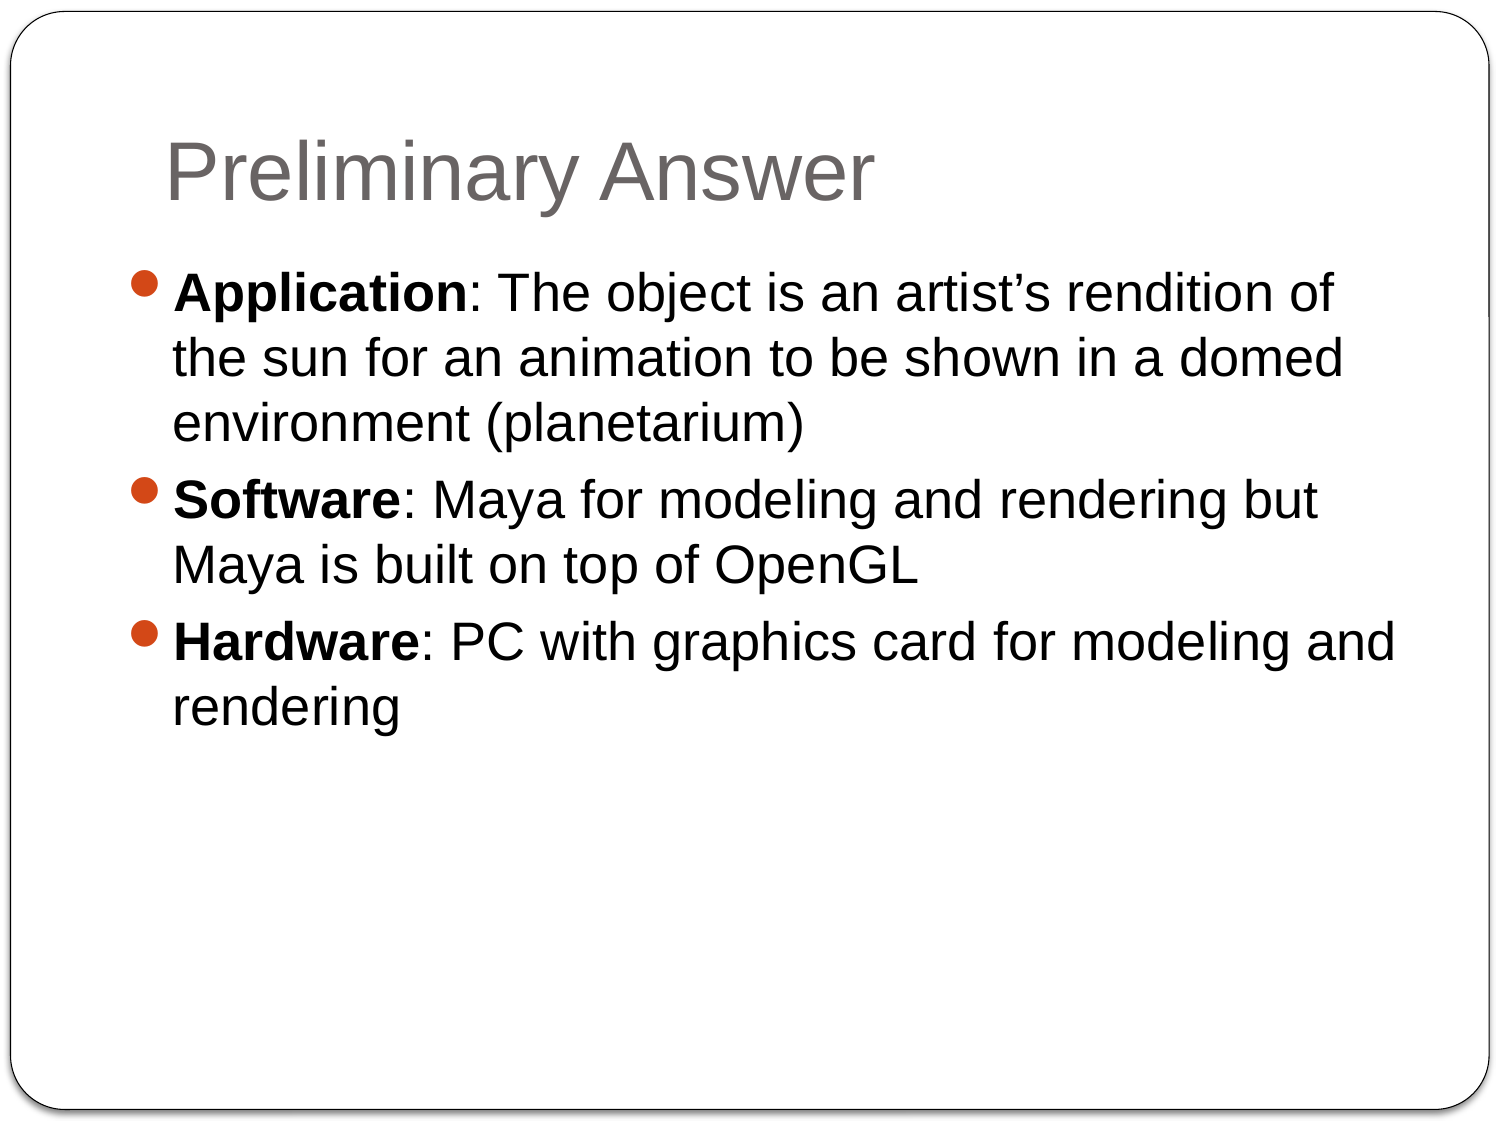

# Preliminary Answer
Application: The object is an artist’s rendition of the sun for an animation to be shown in a domed environment (planetarium)
Software: Maya for modeling and rendering but Maya is built on top of OpenGL
Hardware: PC with graphics card for modeling and rendering